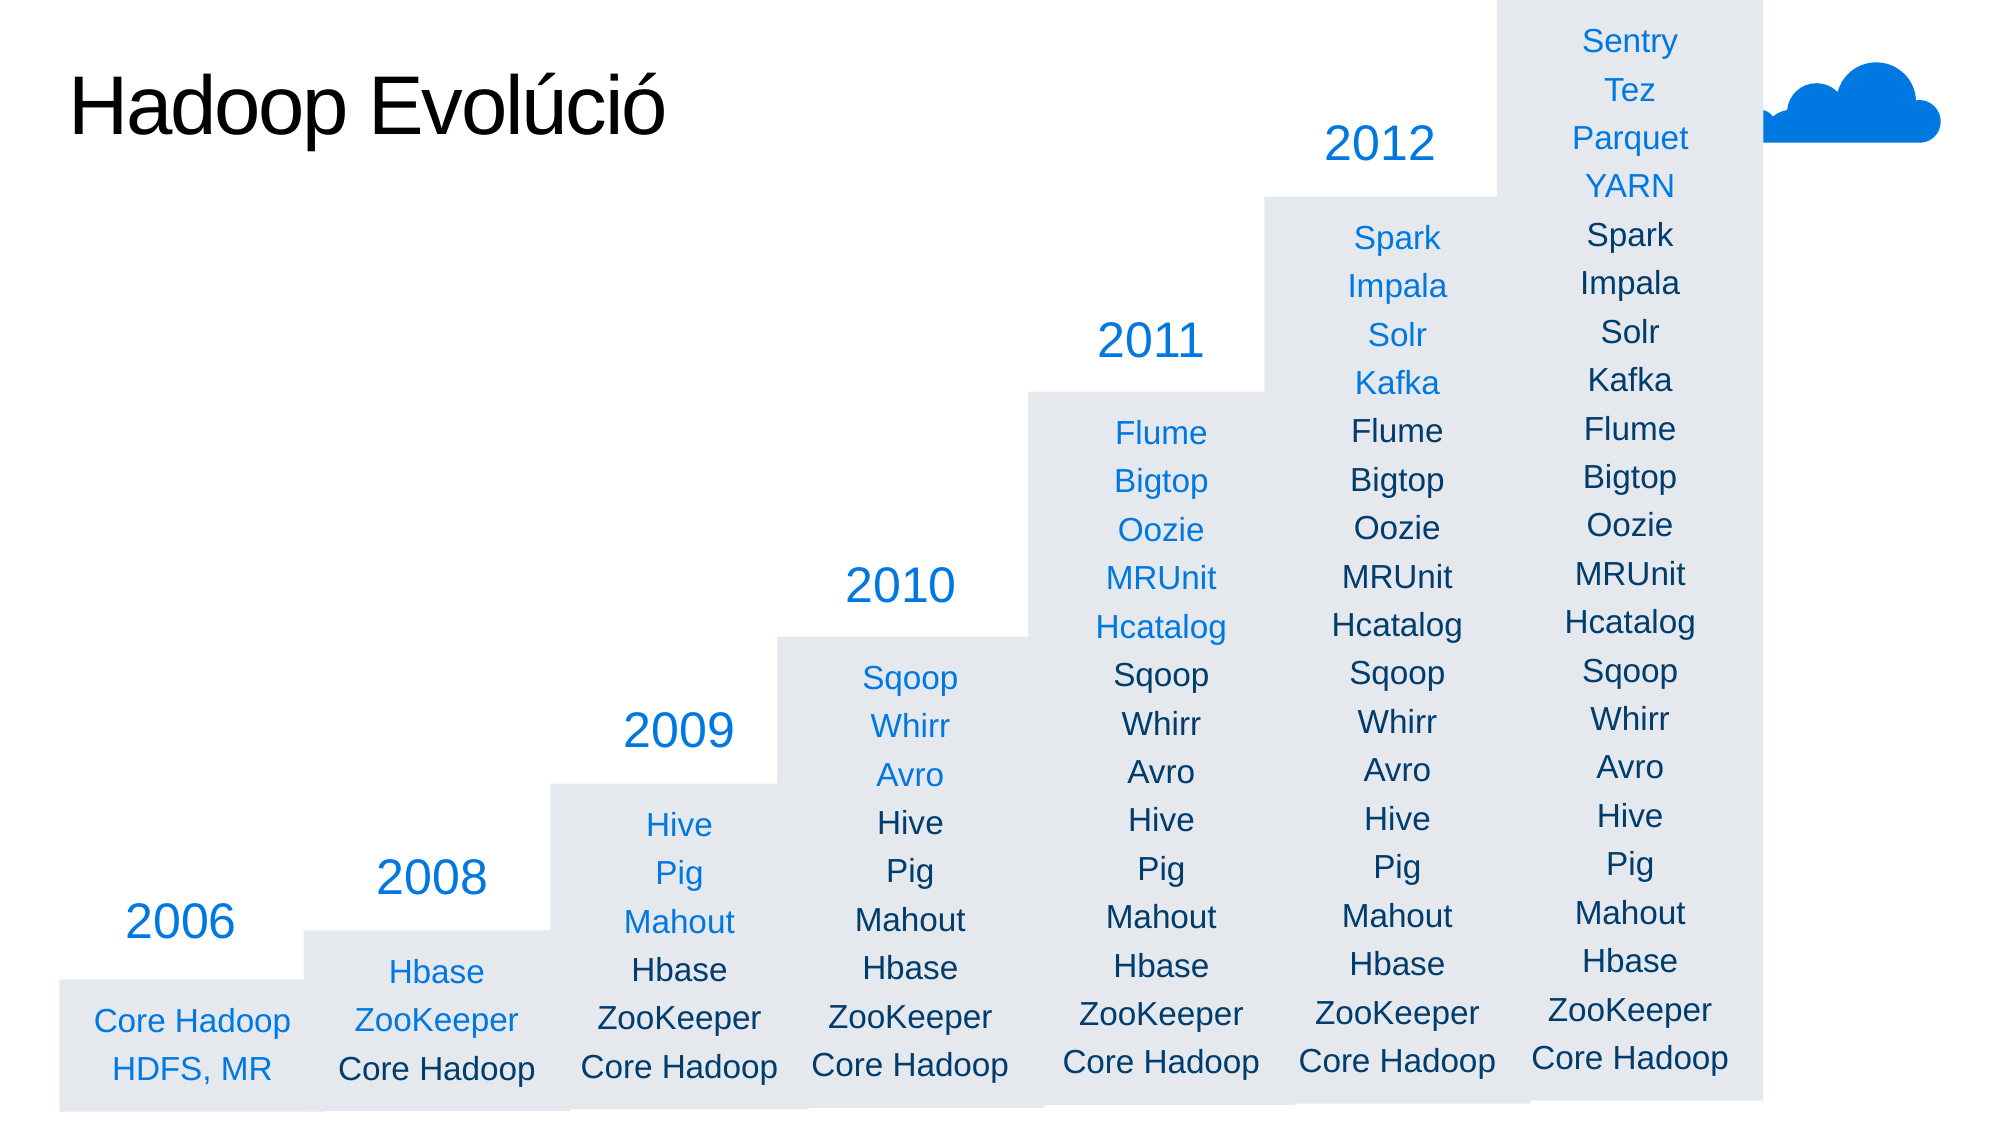

Sentry
Tez
Parquet
YARN
Spark
Impala
Solr
Kafka
Flume
Bigtop
Oozie
MRUnit
Hcatalog
Sqoop
Whirr
Avro
Hive
Pig
Mahout
Hbase
ZooKeeper
Core Hadoop
# Hadoop Evolúció
2012
Spark
Impala
Solr
Kafka
Flume
Bigtop
Oozie
MRUnit
Hcatalog
Sqoop
Whirr
Avro
Hive
Pig
Mahout
Hbase
ZooKeeper
Core Hadoop
2011
Flume
Bigtop
Oozie
MRUnit
Hcatalog
Sqoop
Whirr
Avro
Hive
Pig
Mahout
Hbase
ZooKeeper
Core Hadoop
2010
Sqoop
Whirr
Avro
Hive
Pig
Mahout
Hbase
ZooKeeper
Core Hadoop
2009
Hive
Pig
Mahout
Hbase
ZooKeeper
Core Hadoop
2008
2006
Hbase
ZooKeeper
Core Hadoop
Core Hadoop
HDFS, MR